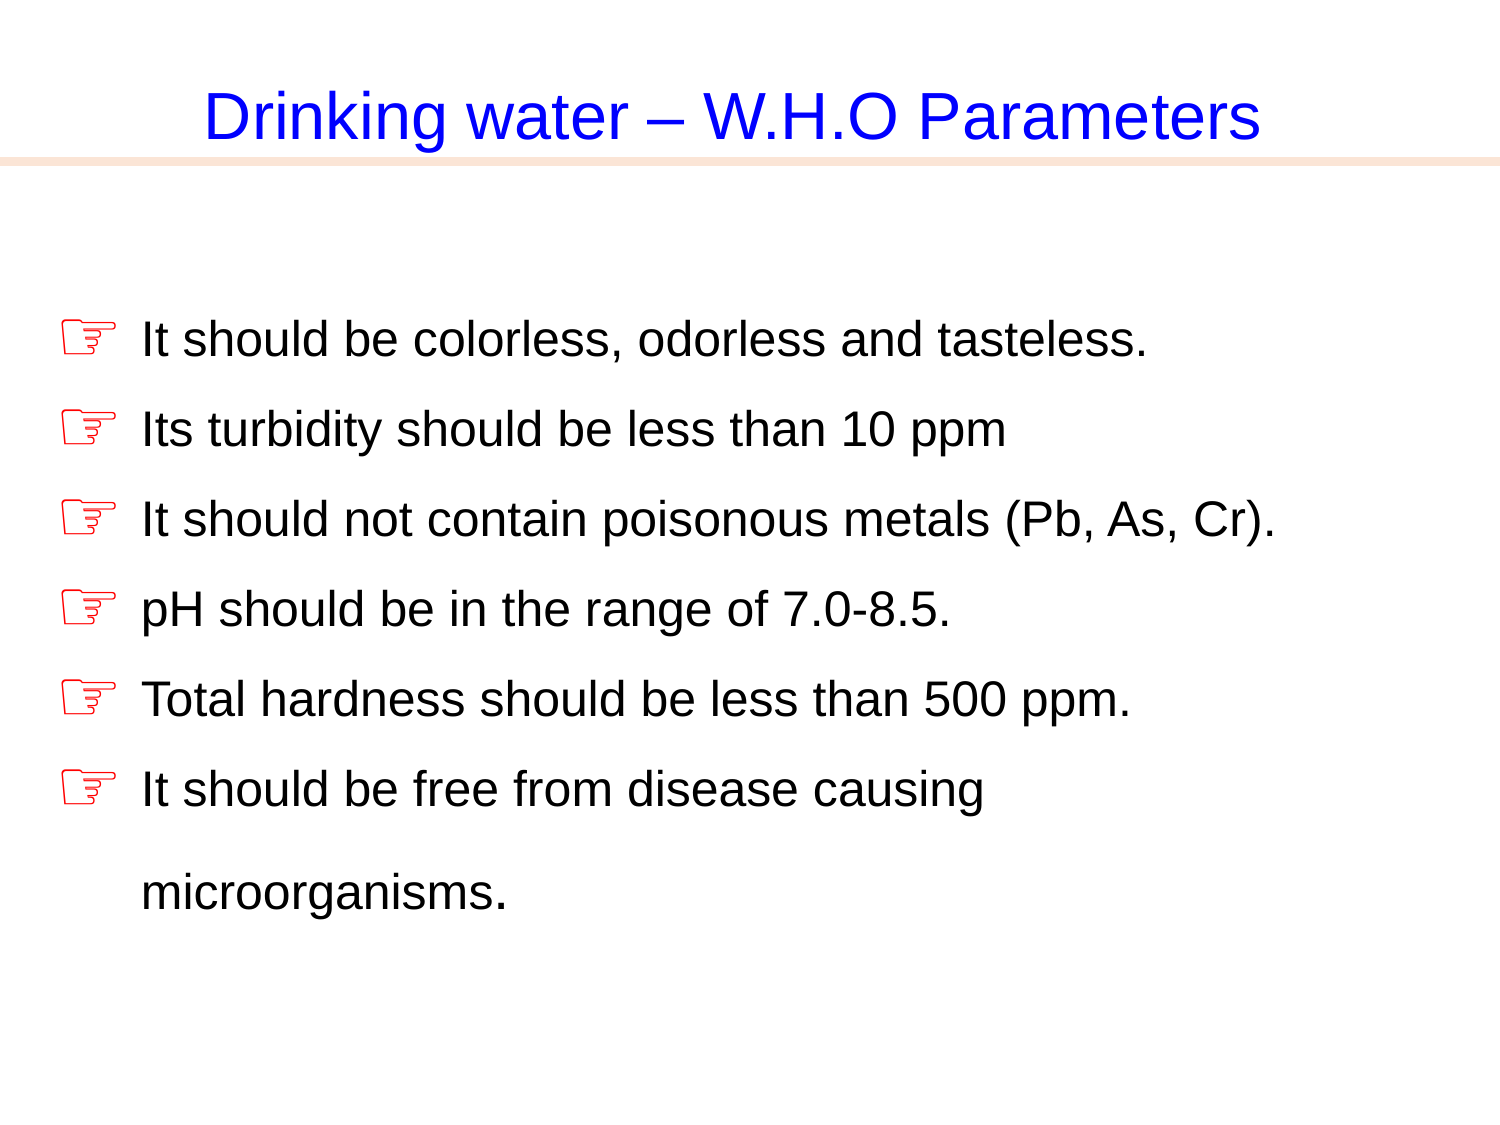

Drinking water – W.H.O Parameters
It should be colorless, odorless and tasteless.
Its turbidity should be less than 10 ppm
It should not contain poisonous metals (Pb, As, Cr).
pH should be in the range of 7.0-8.5.
Total hardness should be less than 500 ppm.
It should be free from disease causing microorganisms.